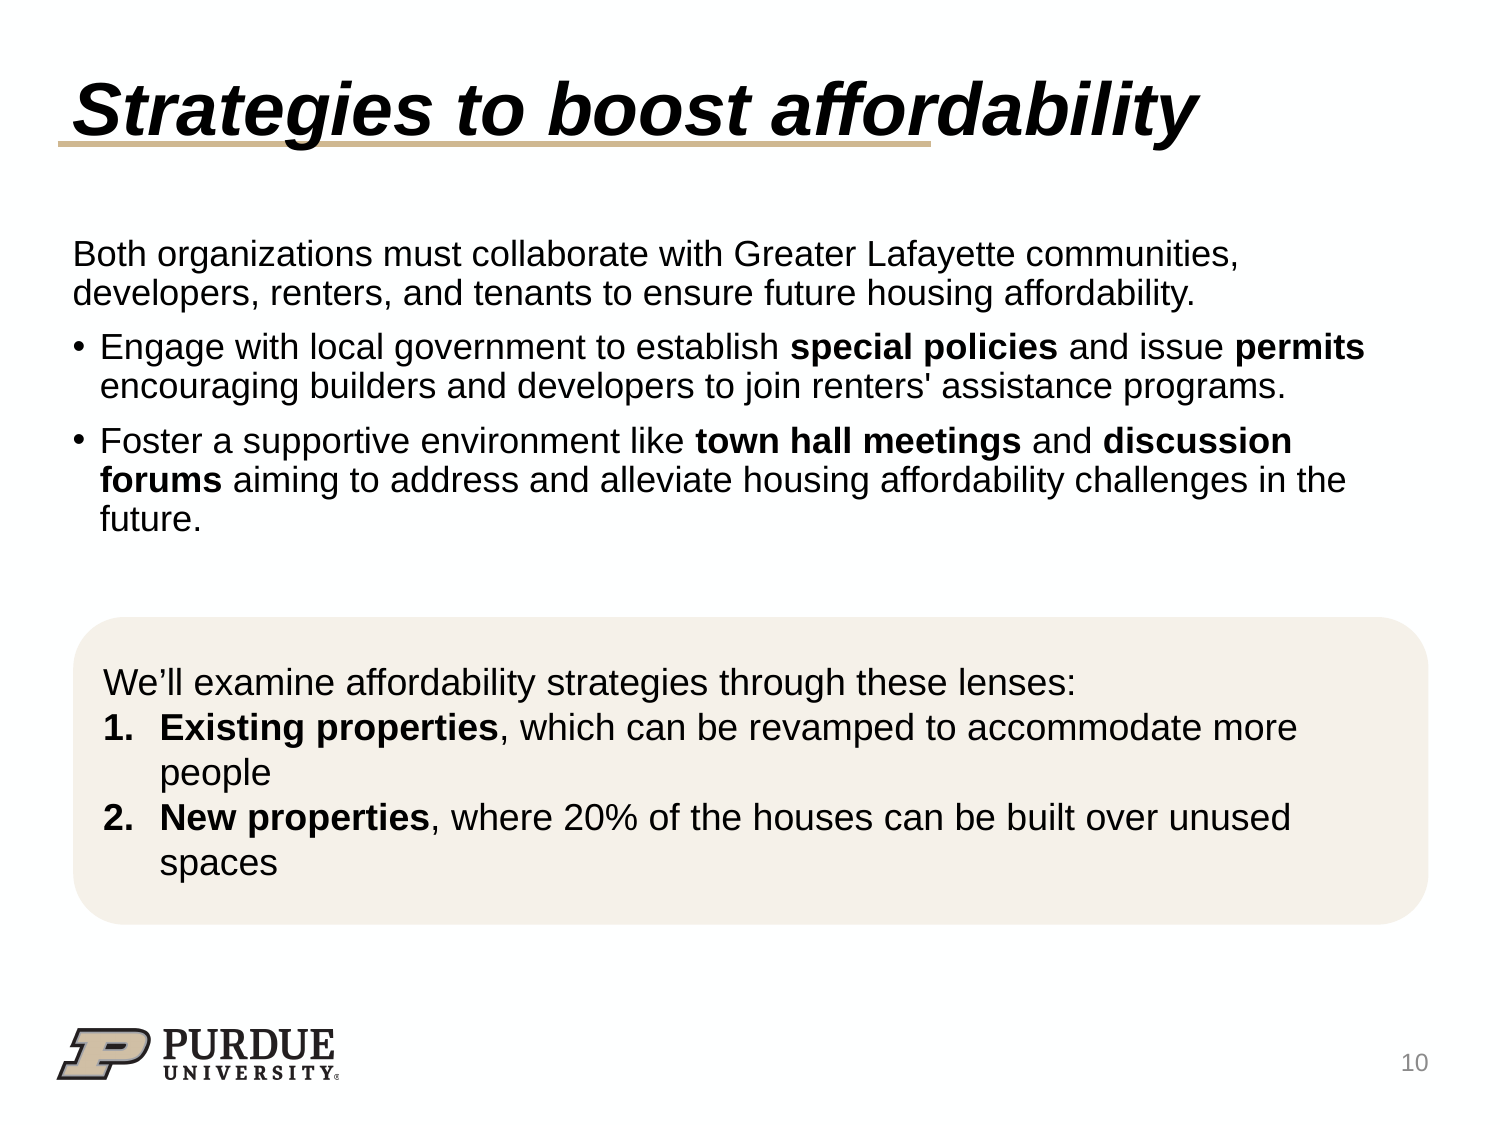

# Strategies to boost affordability
Both organizations must collaborate with Greater Lafayette communities, developers, renters, and tenants to ensure future housing affordability.
Engage with local government to establish special policies and issue permits encouraging builders and developers to join renters' assistance programs.
Foster a supportive environment like town hall meetings and discussion forums aiming to address and alleviate housing affordability challenges in the future.
We’ll examine affordability strategies through these lenses:
Existing properties, which can be revamped to accommodate more people
New properties, where 20% of the houses can be built over unused spaces
10